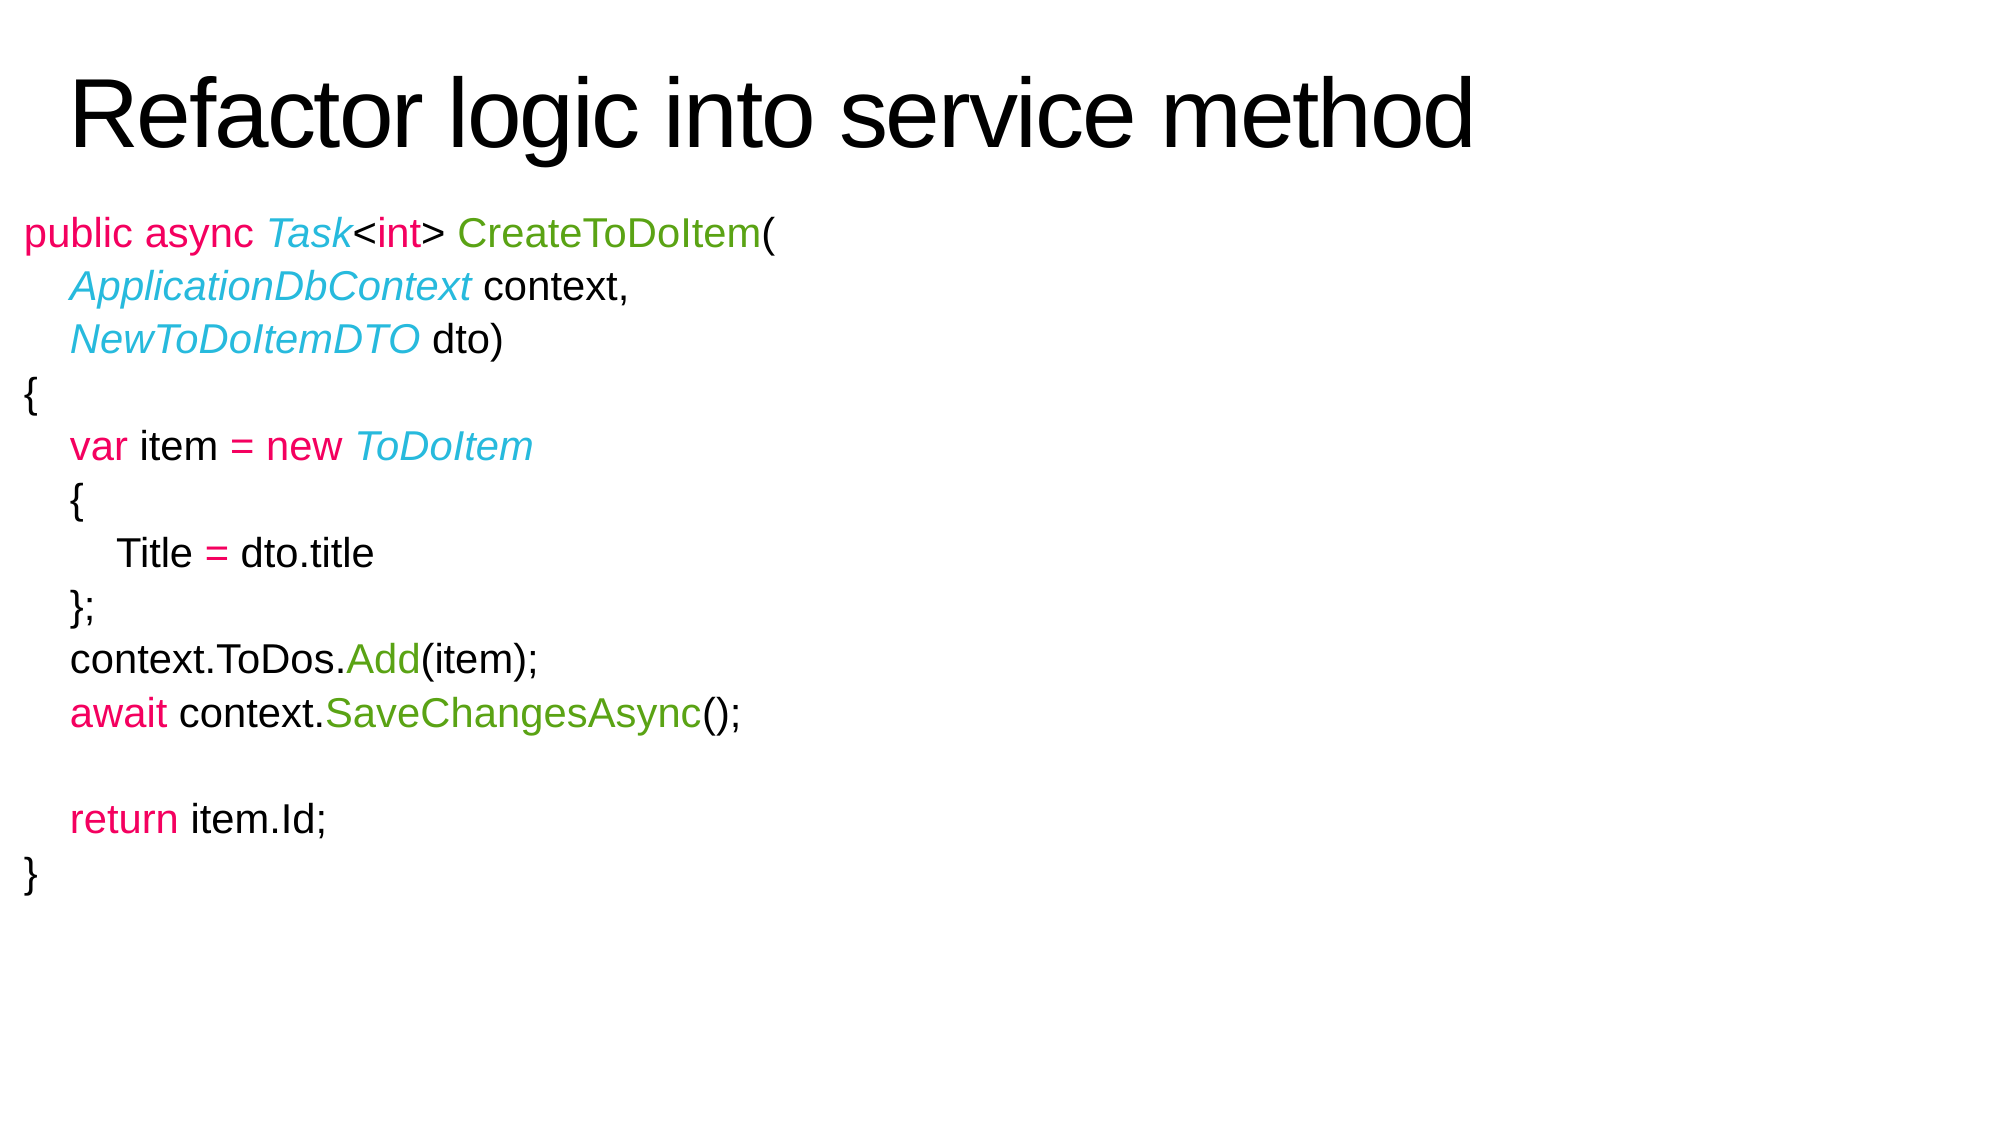

# Refactor logic into service method
public async Task<int> CreateToDoItem(
    ApplicationDbContext context,
    NewToDoItemDTO dto)
{
    var item = new ToDoItem
    {
        Title = dto.title
    };
    context.ToDos.Add(item);
    await context.SaveChangesAsync();

    return item.Id;
}